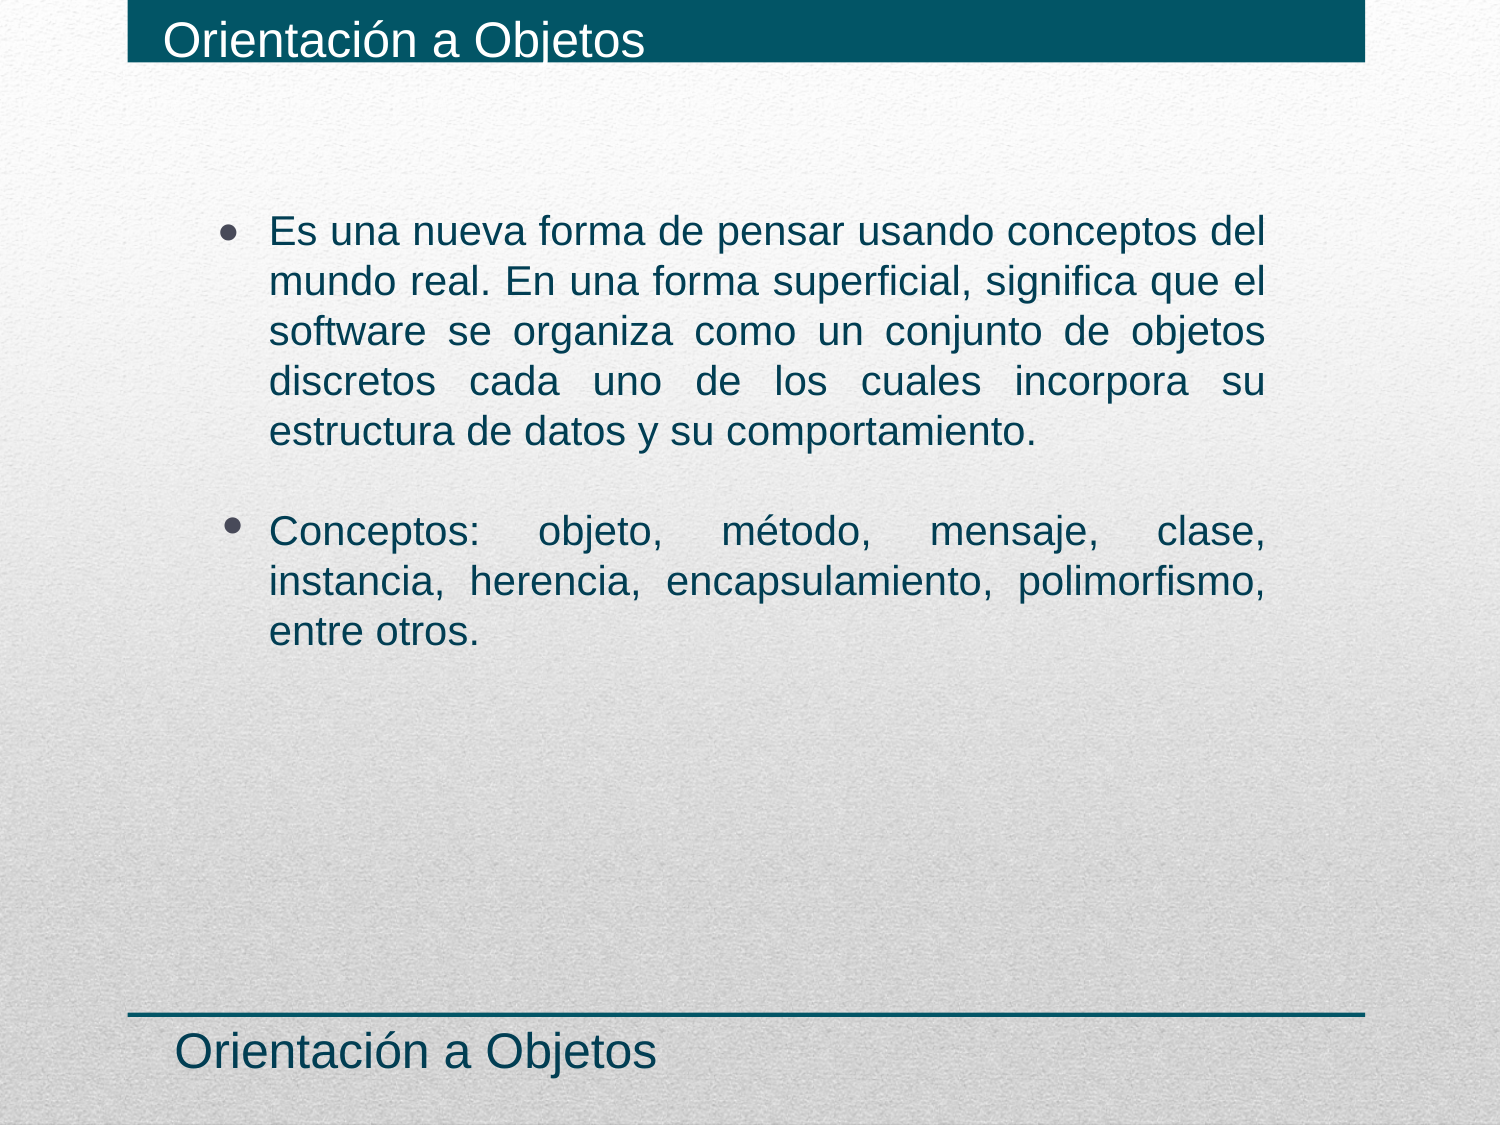

Orientación a Objetos
Es una nueva forma de pensar usando conceptos del mundo real. En una forma superficial, significa que el software se organiza como un conjunto de objetos discretos cada uno de los cuales incorpora su estructura de datos y su comportamiento.

Conceptos: objeto, método, mensaje, clase, instancia, herencia, encapsulamiento, polimorfismo, entre otros.
●
●
Orientación a Objetos